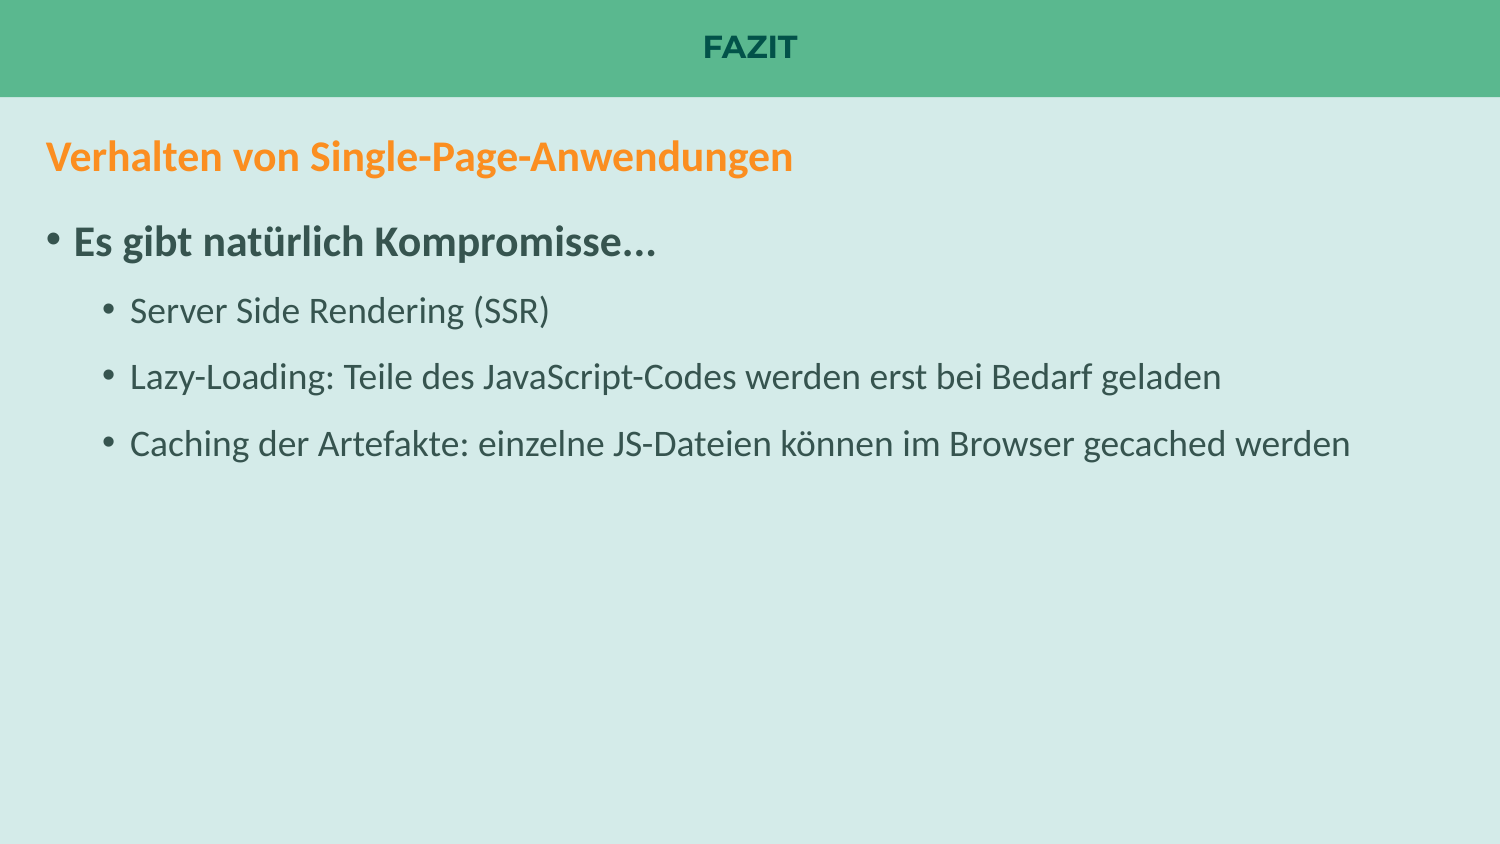

# Fazit
Verhalten von Single-Page-Anwendungen
Es gibt natürlich Kompromisse...
Server Side Rendering (SSR)
Lazy-Loading: Teile des JavaScript-Codes werden erst bei Bedarf geladen
Caching der Artefakte: einzelne JS-Dateien können im Browser gecached werden